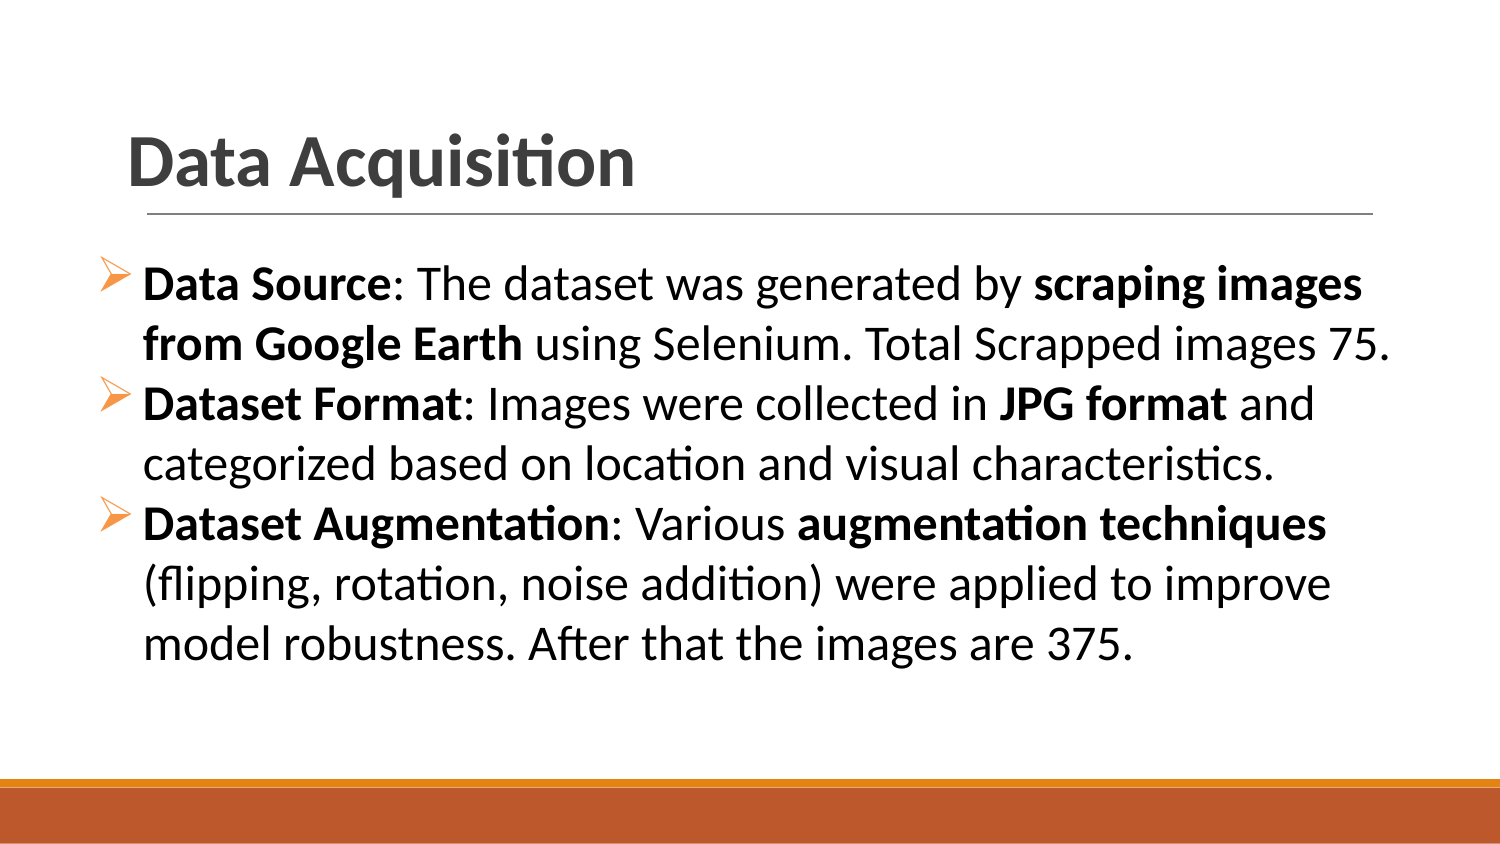

# Data Acquisition
Data Source: The dataset was generated by scraping images from Google Earth using Selenium. Total Scrapped images 75.
Dataset Format: Images were collected in JPG format and categorized based on location and visual characteristics.
Dataset Augmentation: Various augmentation techniques (flipping, rotation, noise addition) were applied to improve model robustness. After that the images are 375.